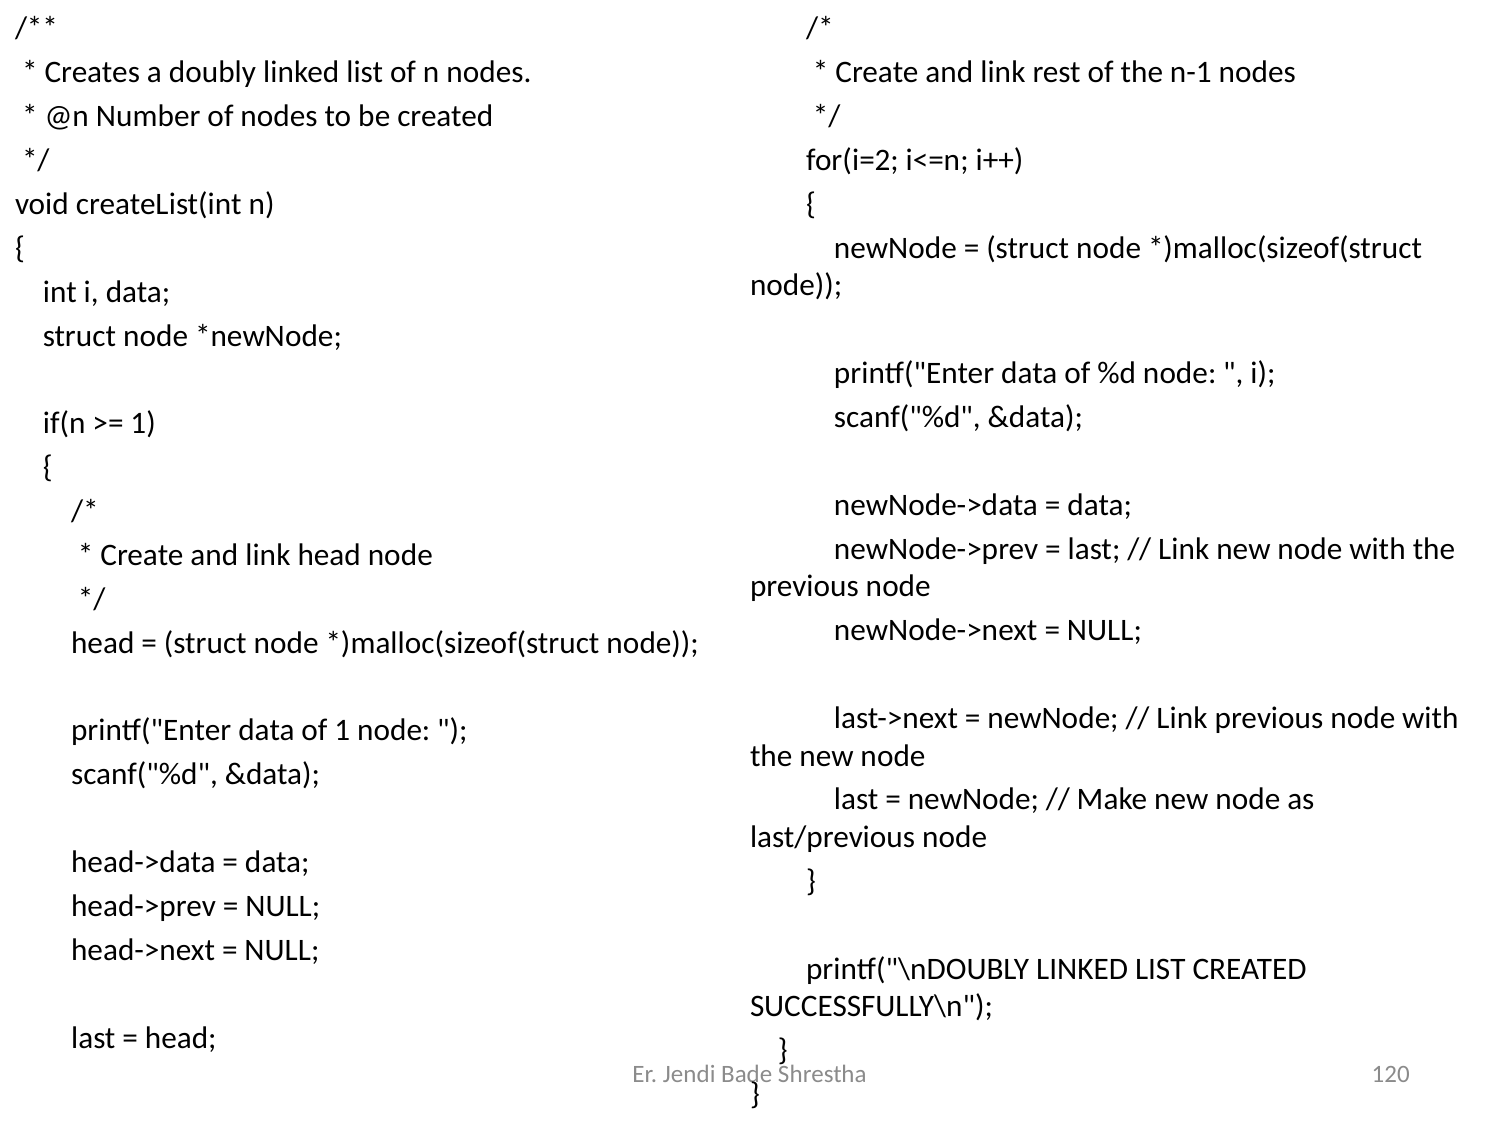

/**
 * Creates a doubly linked list of n nodes.
 * @n Number of nodes to be created
 */
void createList(int n)
{
    int i, data;
    struct node *newNode;

    if(n >= 1)
    {
        /*
         * Create and link head node
         */
        head = (struct node *)malloc(sizeof(struct node));

        printf("Enter data of 1 node: ");
        scanf("%d", &data);

        head->data = data;
        head->prev = NULL;
        head->next = NULL;

        last = head;

        /*
         * Create and link rest of the n-1 nodes
         */
        for(i=2; i<=n; i++)
        {
            newNode = (struct node *)malloc(sizeof(struct node));

            printf("Enter data of %d node: ", i);
            scanf("%d", &data);

            newNode->data = data;
            newNode->prev = last; // Link new node with the previous node
            newNode->next = NULL;

            last->next = newNode; // Link previous node with the new node
            last = newNode; // Make new node as last/previous node
        }

        printf("\nDOUBLY LINKED LIST CREATED SUCCESSFULLY\n");
    }
}
Er. Jendi Bade Shrestha
120